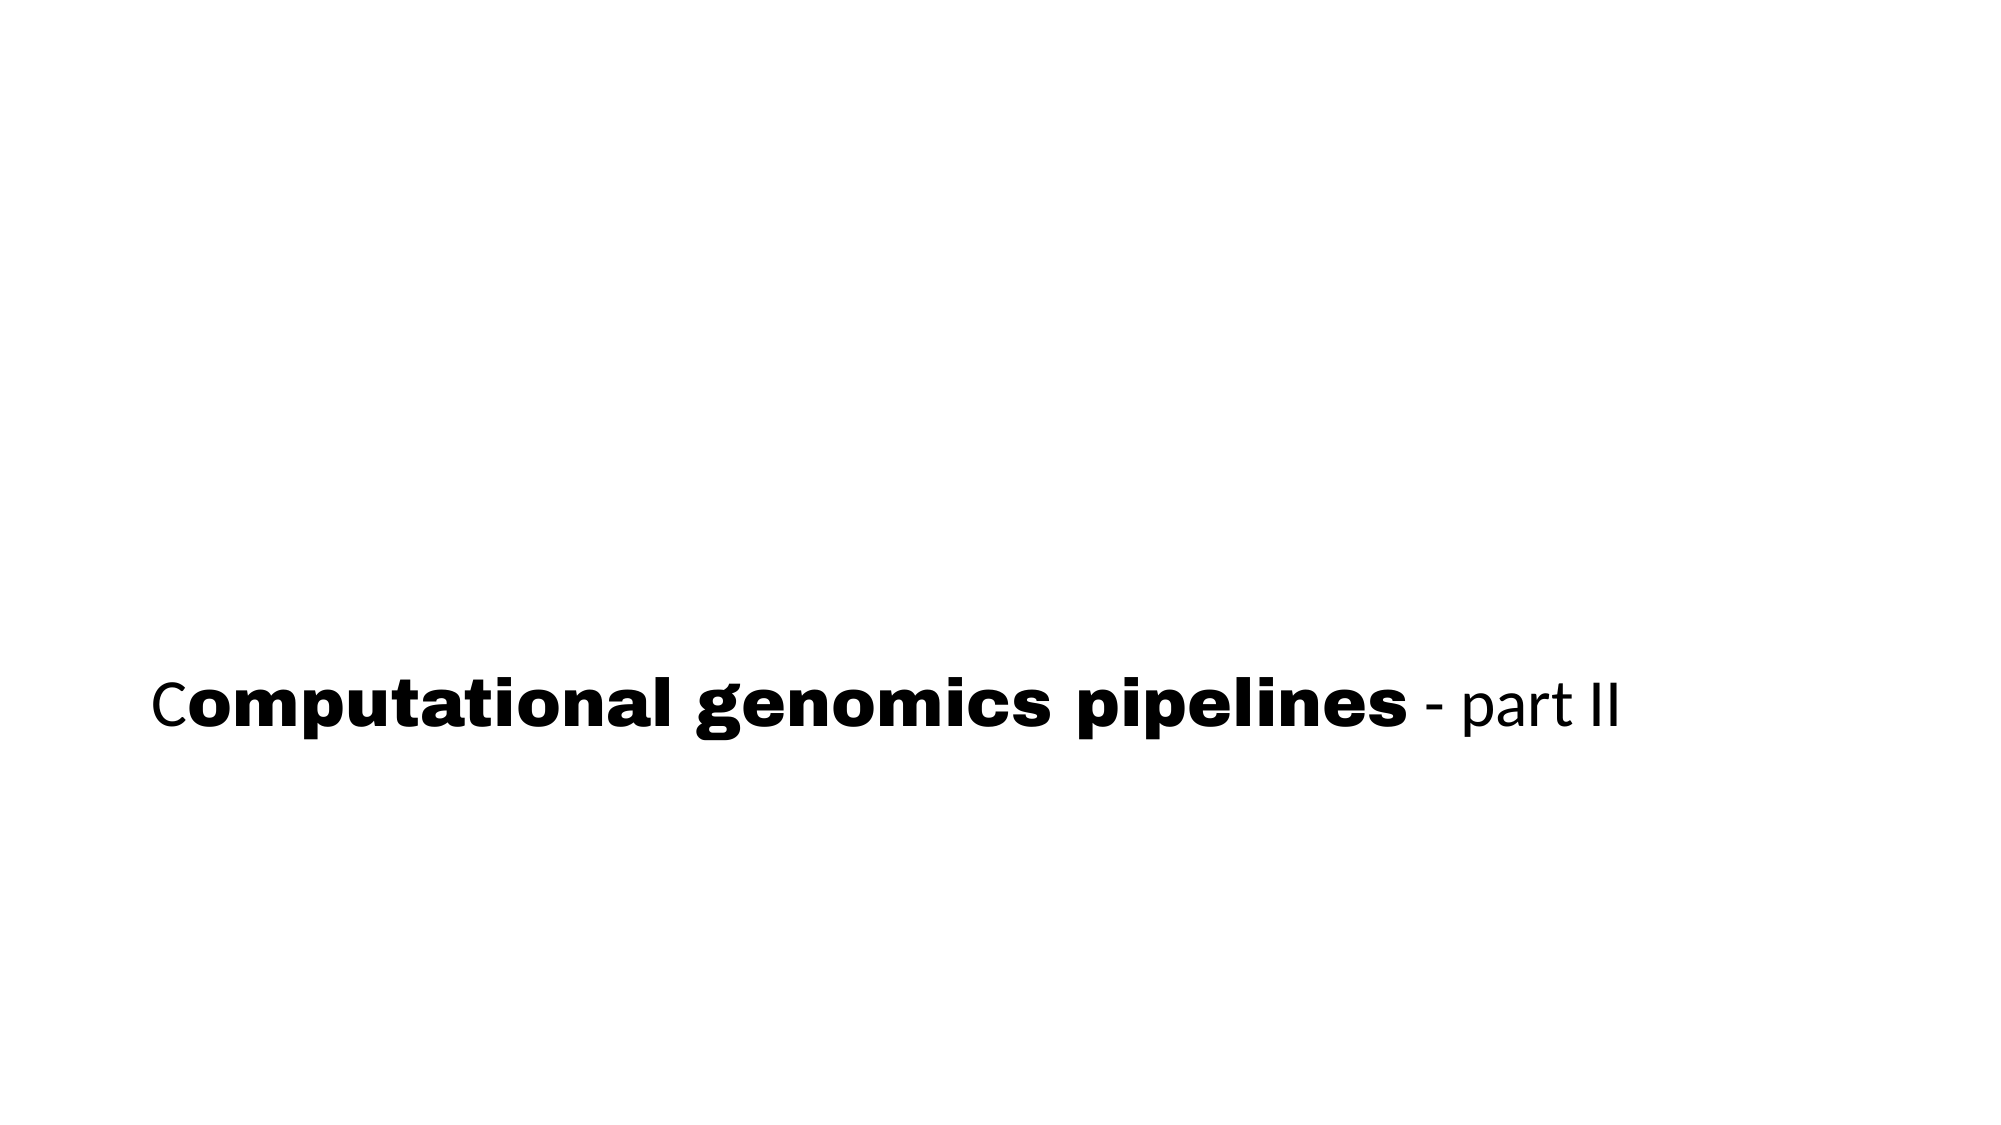

# Computational genomics pipelines - part II